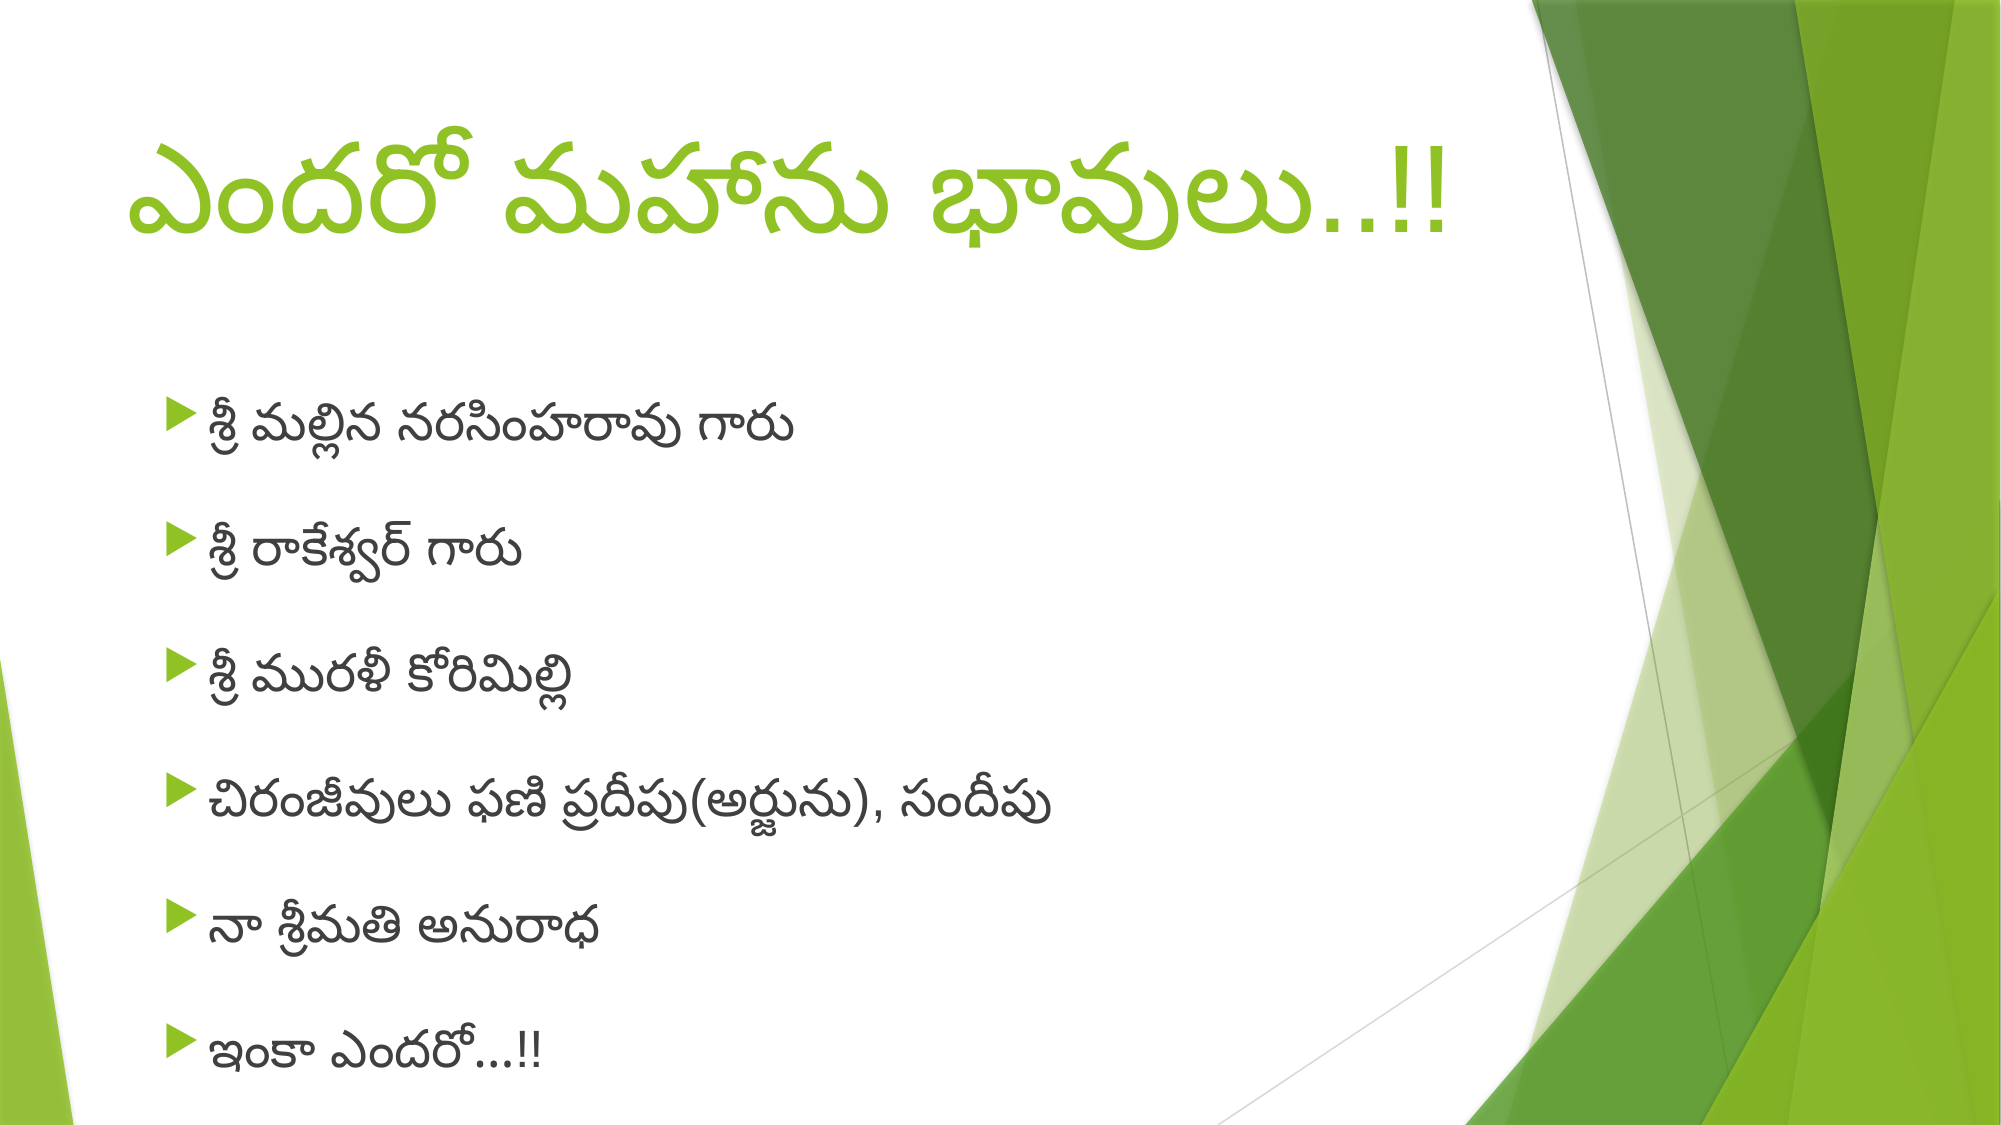

# ఎందరో మహాను భావులు..!!
శ్రీ మల్లిన నరసింహరావు గారు
శ్రీ రాకేశ్వర్ గారు
శ్రీ మురళీ కోరిమిల్లి
చిరంజీవులు ఫణి ప్రదీపు(అర్జును), సందీపు
నా శ్రీమతి అనురాధ
ఇంకా ఎందరో…!!